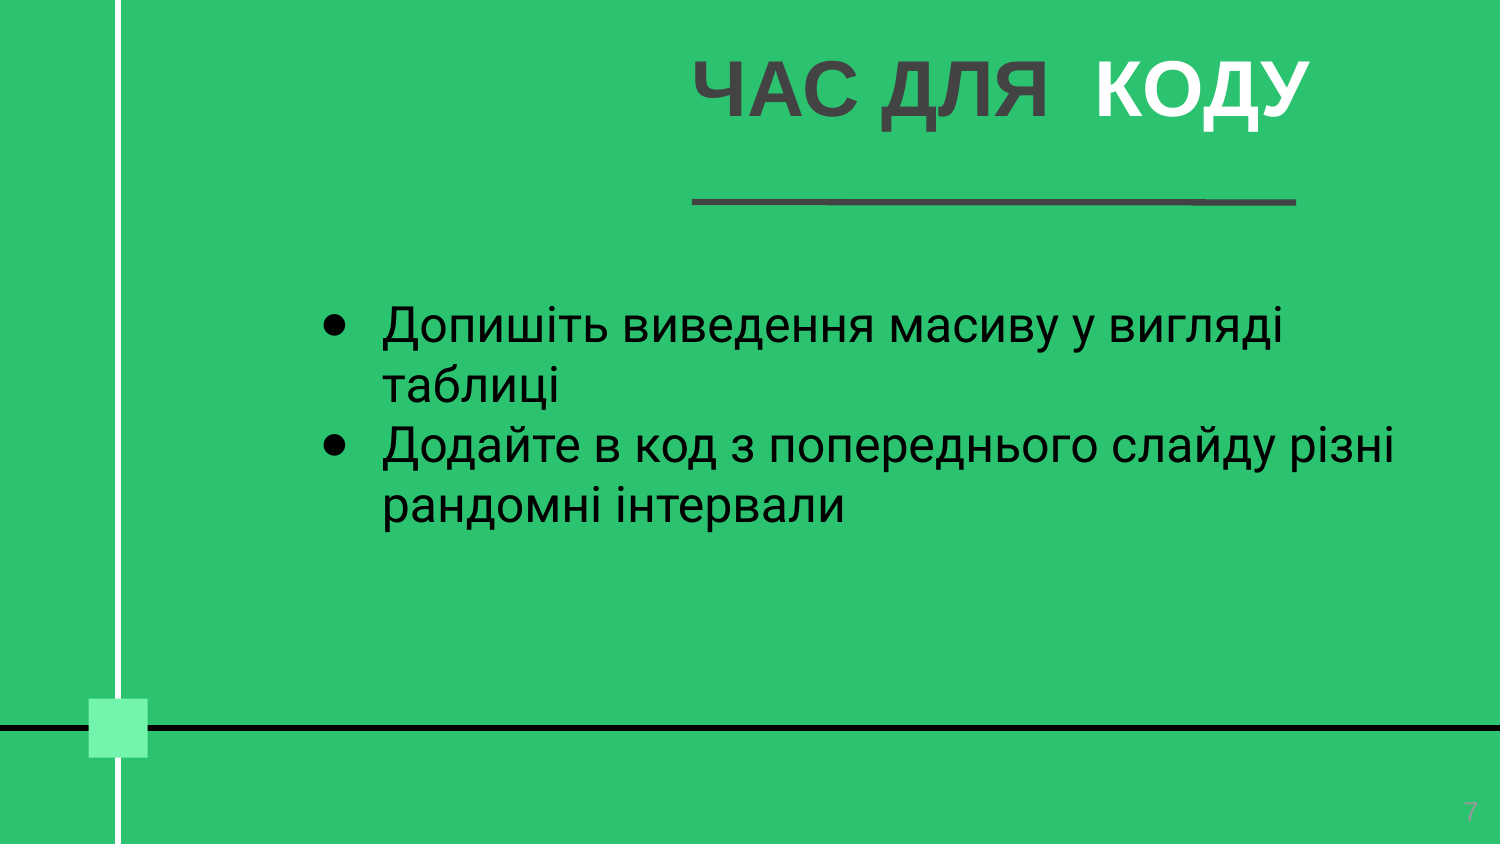

# ЧАС ДЛЯ  КОДУ
Допишіть виведення масиву у вигляді таблиці
Додайте в код з попереднього слайду різні рандомні інтервали

7